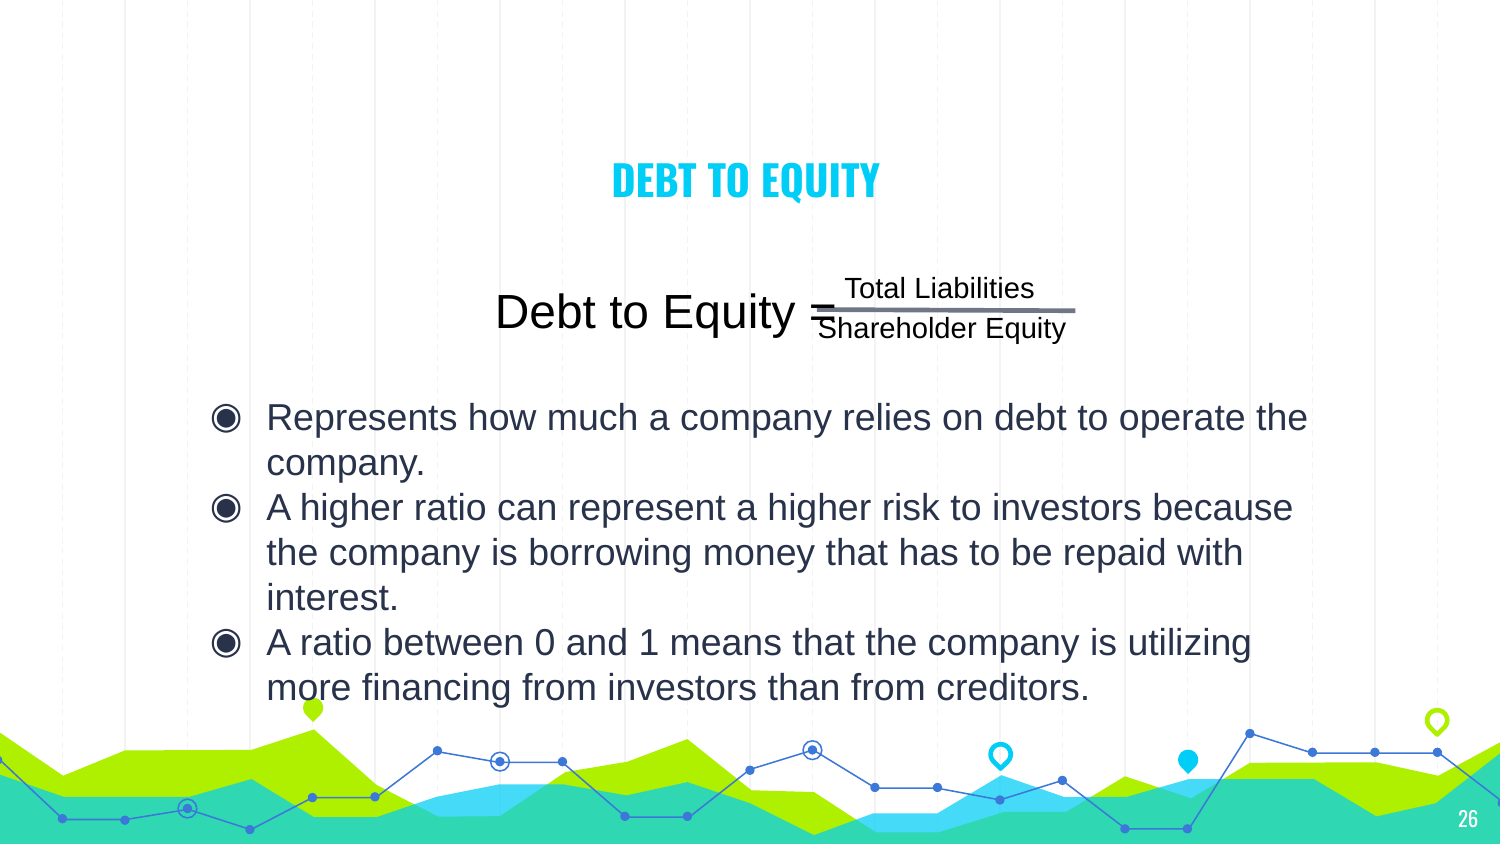

# DEBT TO EQUITY
Total Liabilities
  Debt to Equity =
Shareholder Equity

Represents how much a company relies on debt to operate the company.
A higher ratio can represent a higher risk to investors because the company is borrowing money that has to be repaid with interest.
A ratio between 0 and 1 means that the company is utilizing more financing from investors than from creditors.

26